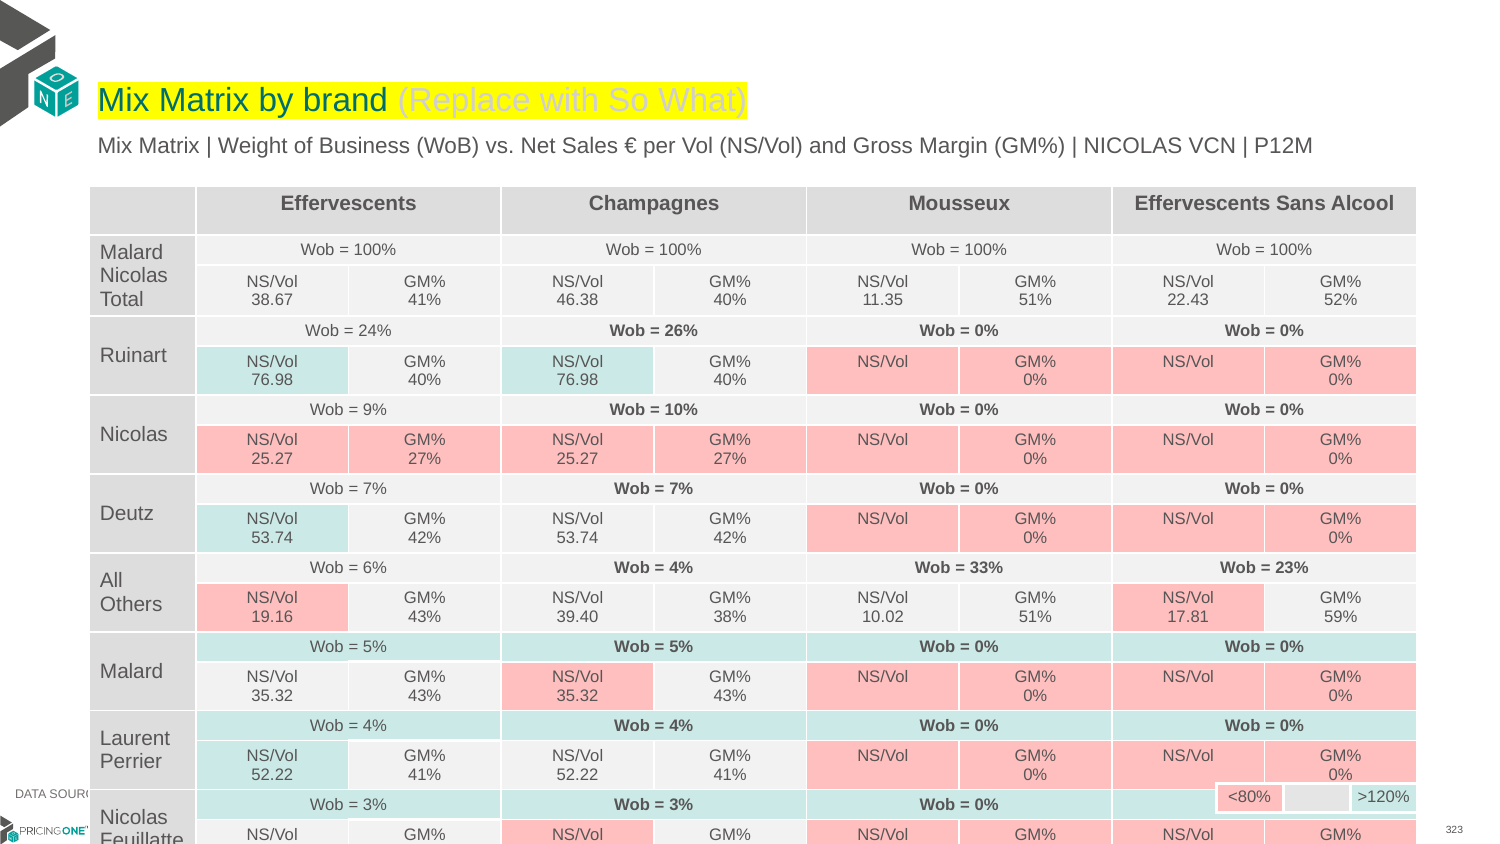

# Mix Matrix by brand (Replace with So What)
Mix Matrix | Weight of Business (WoB) vs. Net Sales € per Vol (NS/Vol) and Gross Margin (GM%) | NICOLAS VCN | P12M
|  | Effervescents |  | Champagnes |  | Mousseux |  | Effervescents Sans Alcool |  |
| --- | --- | --- | --- | --- | --- | --- | --- | --- |
| Malard Nicolas Total | Wob = 100% |  | Wob = 100% |  | Wob = 100% |  | Wob = 100% |  |
|  | NS/Vol 38.67 | GM% 41% | NS/Vol 46.38 | GM% 40% | NS/Vol 11.35 | GM% 51% | NS/Vol 22.43 | GM% 52% |
| Ruinart | Wob = 24% |  | Wob = 26% |  | Wob = 0% |  | Wob = 0% |  |
|  | NS/Vol 76.98 | GM% 40% | NS/Vol 76.98 | GM% 40% | NS/Vol | GM% 0% | NS/Vol | GM% 0% |
| Nicolas | Wob = 9% |  | Wob = 10% |  | Wob = 0% |  | Wob = 0% |  |
|  | NS/Vol 25.27 | GM% 27% | NS/Vol 25.27 | GM% 27% | NS/Vol | GM% 0% | NS/Vol | GM% 0% |
| Deutz | Wob = 7% |  | Wob = 7% |  | Wob = 0% |  | Wob = 0% |  |
|  | NS/Vol 53.74 | GM% 42% | NS/Vol 53.74 | GM% 42% | NS/Vol | GM% 0% | NS/Vol | GM% 0% |
| All Others | Wob = 6% |  | Wob = 4% |  | Wob = 33% |  | Wob = 23% |  |
|  | NS/Vol 19.16 | GM% 43% | NS/Vol 39.40 | GM% 38% | NS/Vol 10.02 | GM% 51% | NS/Vol 17.81 | GM% 59% |
| Malard | Wob = 5% |  | Wob = 5% |  | Wob = 0% |  | Wob = 0% |  |
|  | NS/Vol 35.32 | GM% 43% | NS/Vol 35.32 | GM% 43% | NS/Vol | GM% 0% | NS/Vol | GM% 0% |
| Laurent Perrier | Wob = 4% |  | Wob = 4% |  | Wob = 0% |  | Wob = 0% |  |
|  | NS/Vol 52.22 | GM% 41% | NS/Vol 52.22 | GM% 41% | NS/Vol | GM% 0% | NS/Vol | GM% 0% |
| Nicolas Feuillatte | Wob = 3% |  | Wob = 3% |  | Wob = 0% |  | Wob = 0% |  |
|  | NS/Vol 35.43 | GM% 44% | NS/Vol 35.43 | GM% 44% | NS/Vol | GM% 0% | NS/Vol | GM% 0% |
| De Bligny | Wob = 3% |  | Wob = 3% |  | Wob = 0% |  | Wob = 0% |  |
|  | NS/Vol 34.99 | GM% 45% | NS/Vol 34.99 | GM% 45% | NS/Vol | GM% 0% | NS/Vol | GM% 0% |
| Canard Duchêne | Wob = 3% |  | Wob = 3% |  | Wob = 0% |  | Wob = 0% |  |
|  | NS/Vol 35.38 | GM% 45% | NS/Vol 35.38 | GM% 45% | NS/Vol | GM% 0% | NS/Vol | GM% 0% |
| Heidsieck & Co Monopole | Wob = 3% |  | Wob = 3% |  | Wob = 0% |  | Wob = 0% |  |
|  | NS/Vol 33.84 | GM% 40% | NS/Vol 33.84 | GM% 40% | NS/Vol | GM% 0% | NS/Vol | GM% 0% |
| Ayala | Wob = 3% |  | Wob = 3% |  | Wob = 0% |  | Wob = 0% |  |
|  | NS/Vol 43.00 | GM% 41% | NS/Vol 43.00 | GM% 41% | NS/Vol | GM% 0% | NS/Vol | GM% 0% |
| Demoiselle | Wob = 3% |  | Wob = 3% |  | Wob = 0% |  | Wob = 0% |  |
|  | NS/Vol 40.65 | GM% 40% | NS/Vol 40.65 | GM% 40% | NS/Vol | GM% 0% | NS/Vol | GM% 0% |
DATA SOURCE: Client P&L
| <80% |  | >120% |
| --- | --- | --- |

14/01/2024
323